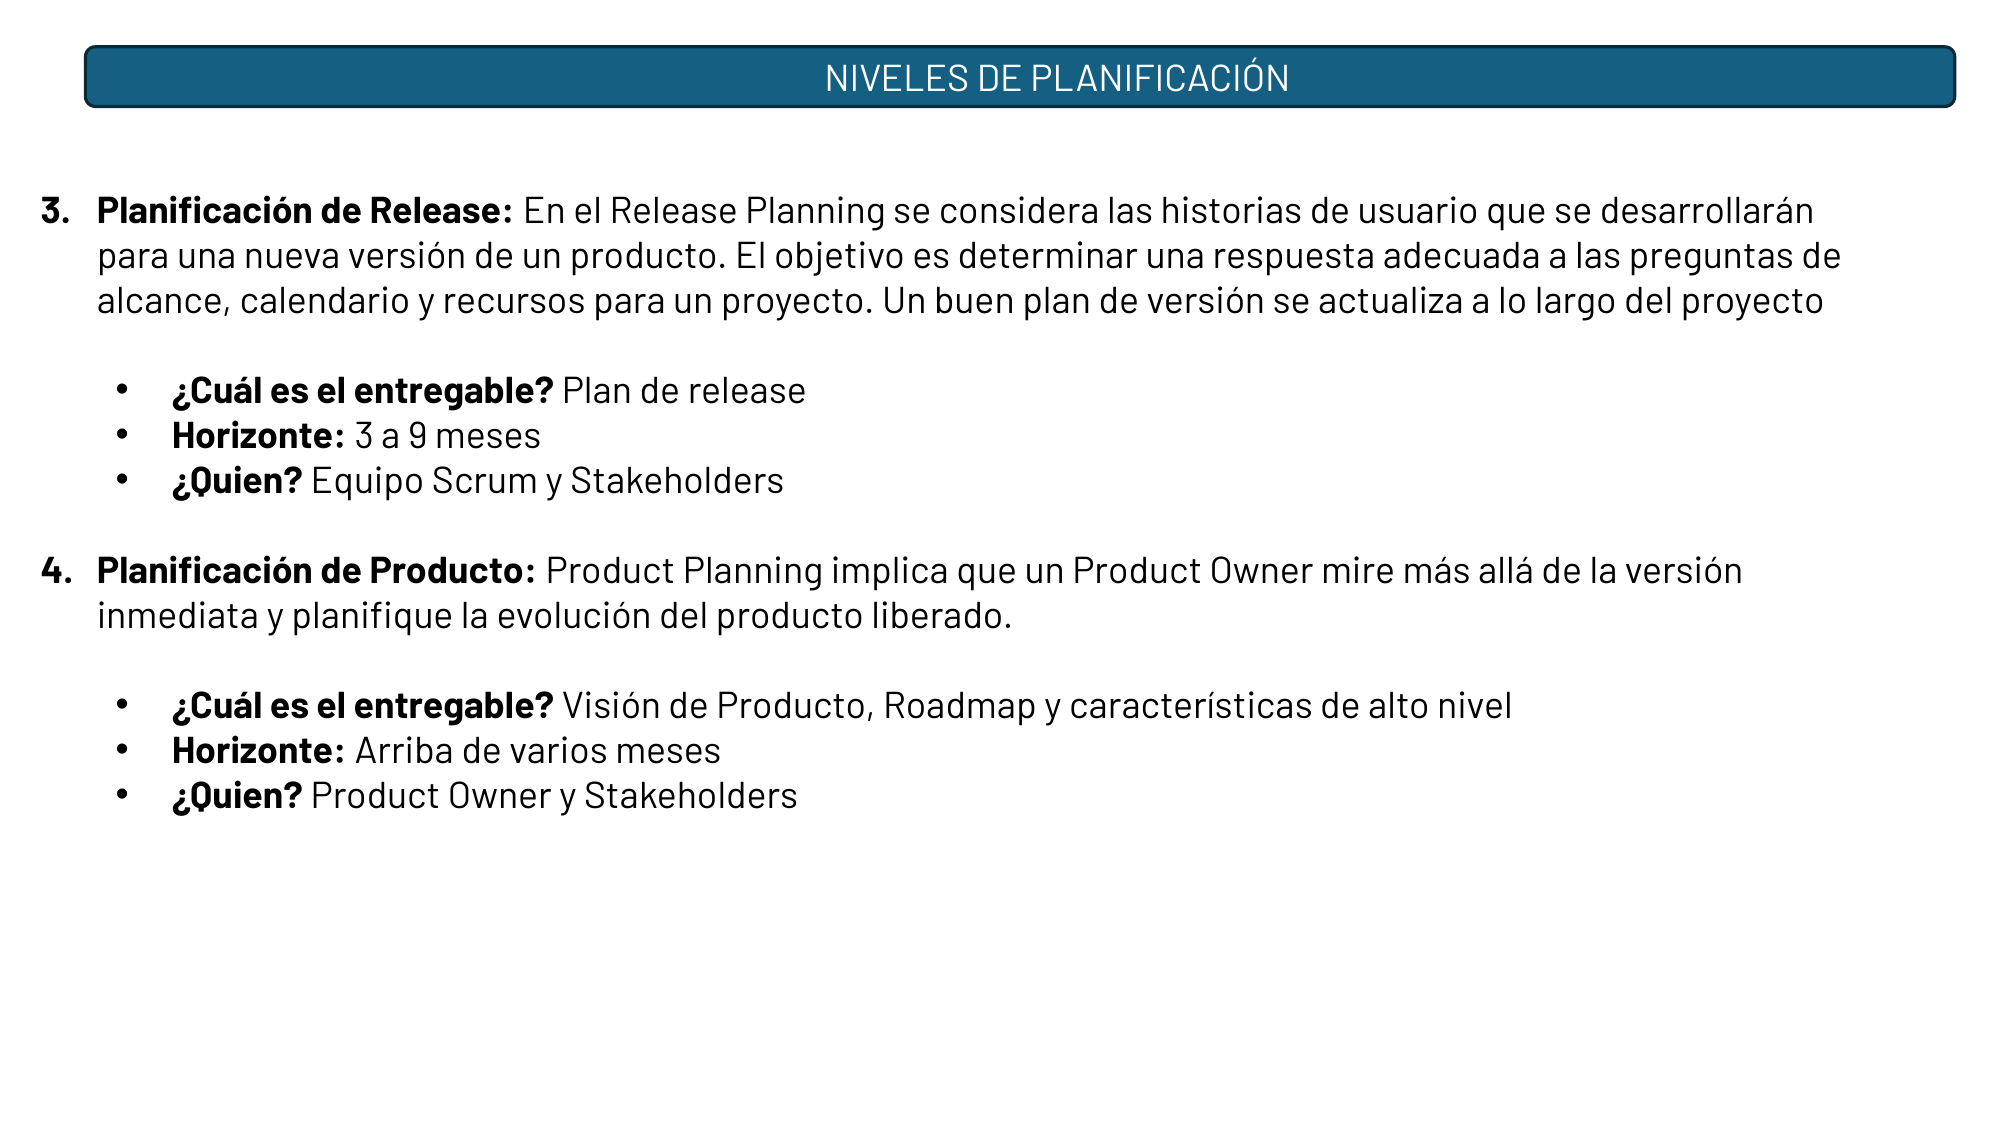

NIVELES DE PLANIFICACIÓN

Planificación de Release: En el Release Planning se considera las historias de usuario que se desarrollarán para una nueva versión de un producto. El objetivo es determinar una respuesta adecuada a las preguntas de alcance, calendario y recursos para un proyecto. Un buen plan de versión se actualiza a lo largo del proyecto

¿Cuál es el entregable? Plan de release
Horizonte: 3 a 9 meses
¿Quien? Equipo Scrum y Stakeholders

Planificación de Producto: Product Planning implica que un Product Owner mire más allá de la versión inmediata y planifique la evolución del producto liberado.

¿Cuál es el entregable? Visión de Producto, Roadmap y características de alto nivel
Horizonte: Arriba de varios meses
¿Quien? Product Owner y Stakeholders